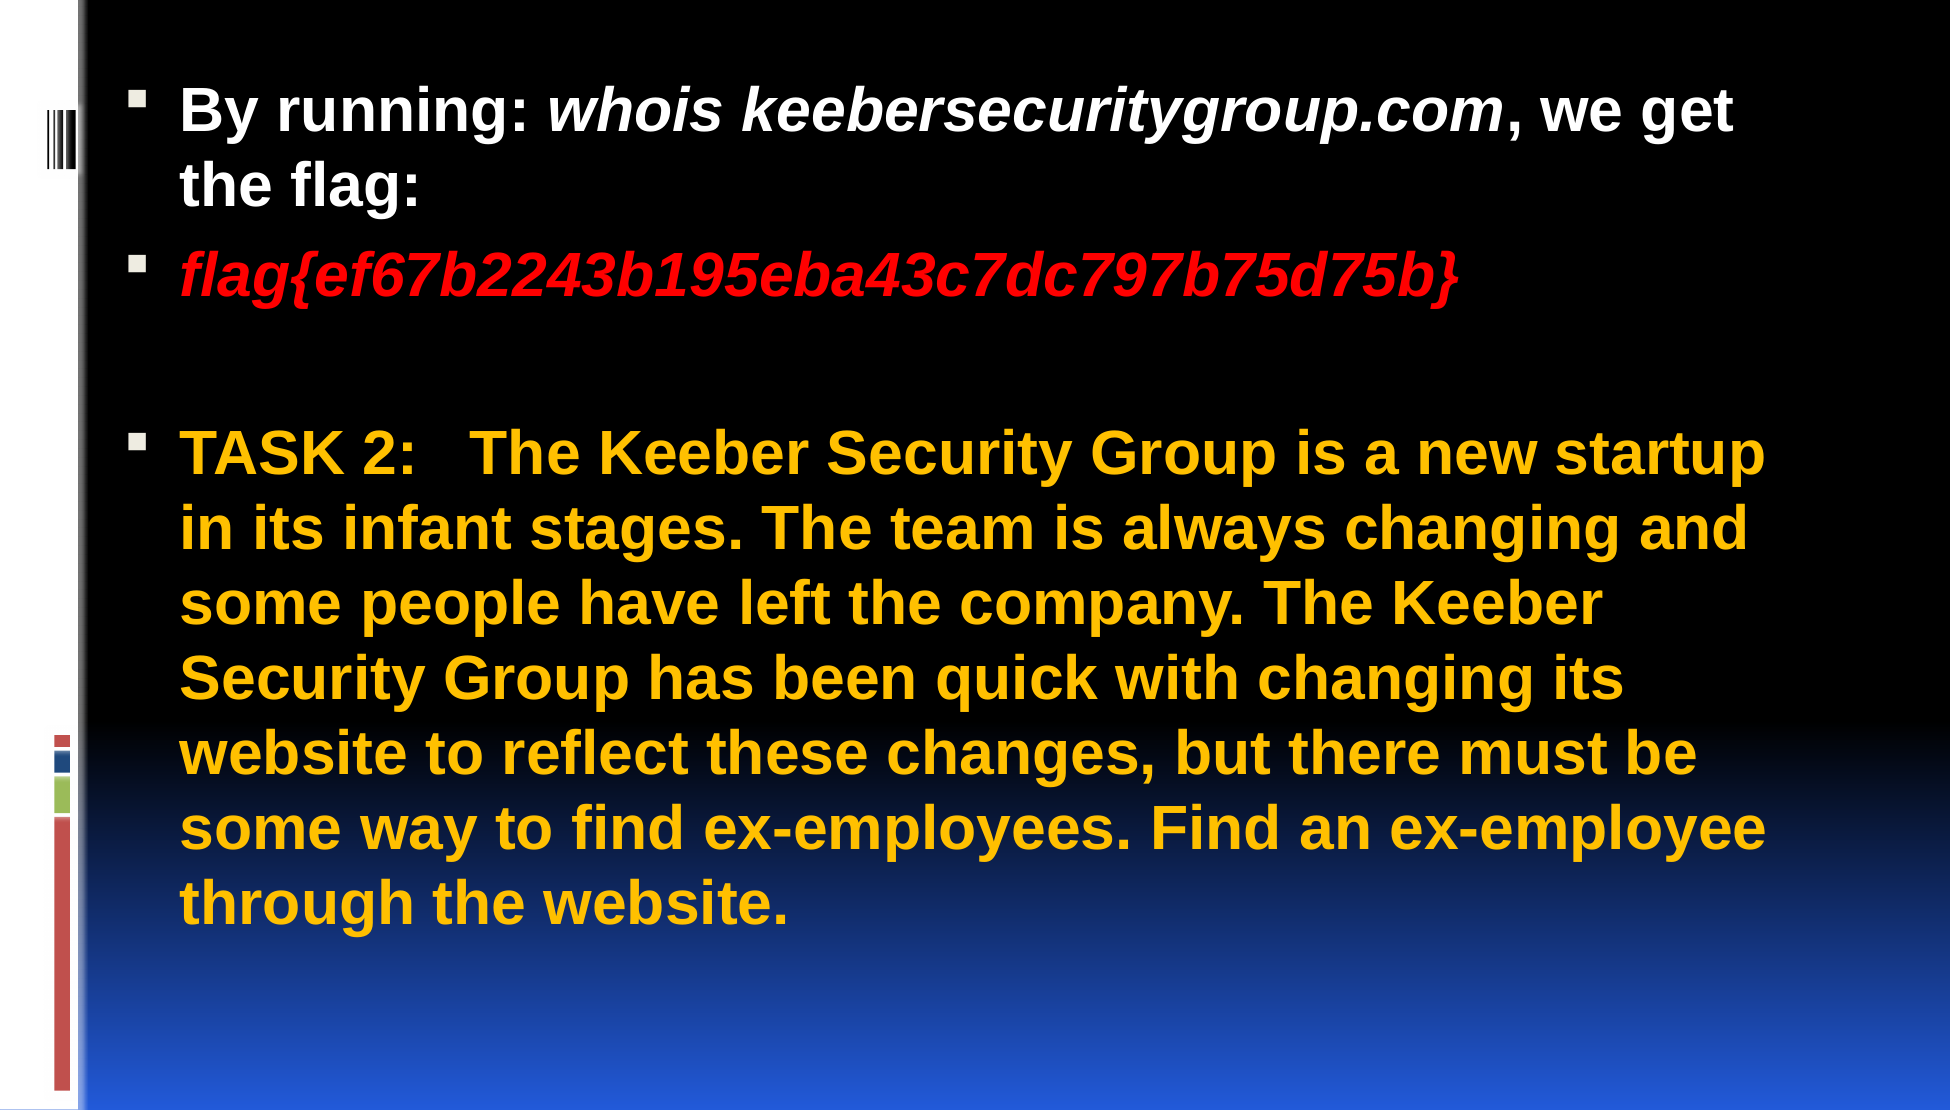

By running: whois keebersecuritygroup.com, we get the flag:
flag{ef67b2243b195eba43c7dc797b75d75b}

TASK 2:   The Keeber Security Group is a new startup in its infant stages. The team is always changing and some people have left the company. The Keeber Security Group has been quick with changing its website to reflect these changes, but there must be some way to find ex-employees. Find an ex-employee through the website.